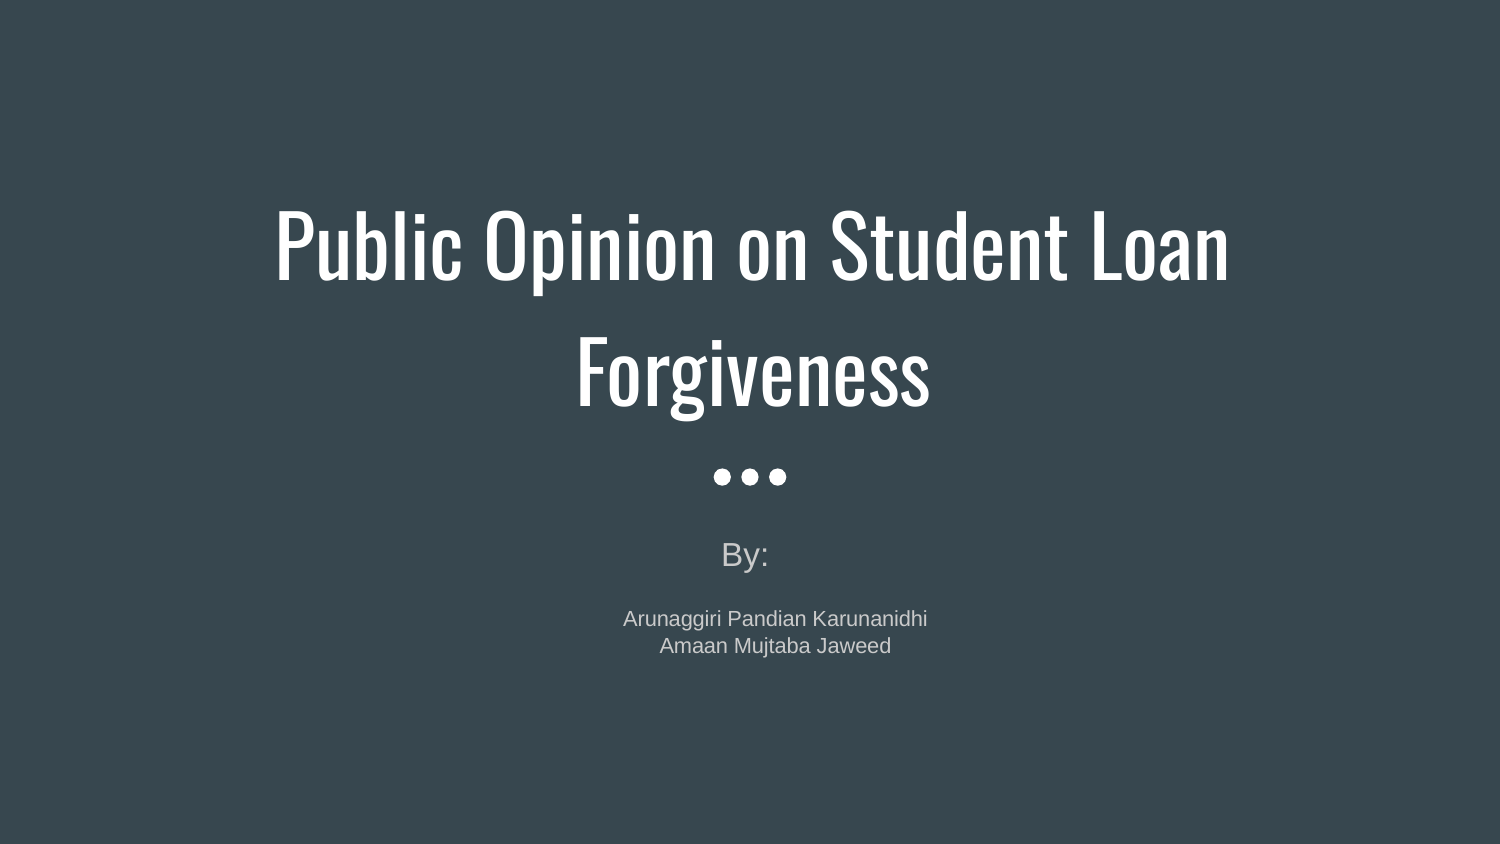

# Public Opinion on Student Loan Forgiveness
By:

Arunaggiri Pandian Karunanidhi
Amaan Mujtaba Jaweed